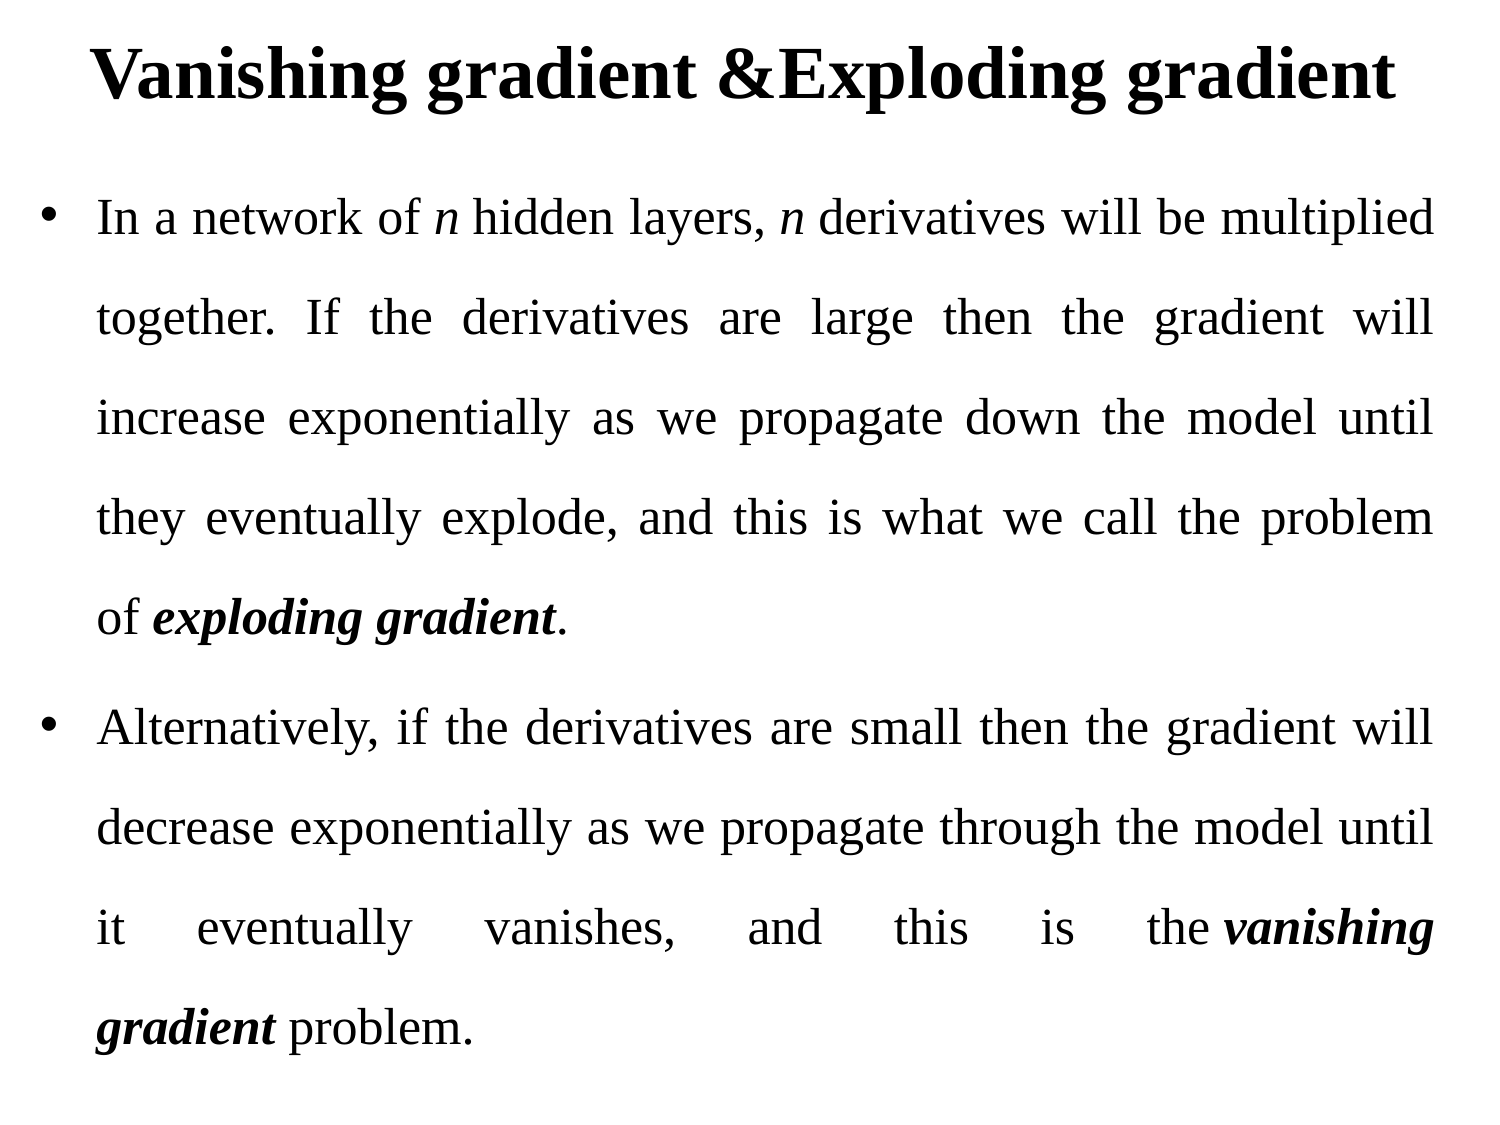

# Vanishing gradient &Exploding gradient
In a network of n hidden layers, n derivatives will be multiplied together. If the derivatives are large then the gradient will increase exponentially as we propagate down the model until they eventually explode, and this is what we call the problem of exploding gradient.
Alternatively, if the derivatives are small then the gradient will decrease exponentially as we propagate through the model until it eventually vanishes, and this is the vanishing gradient problem.